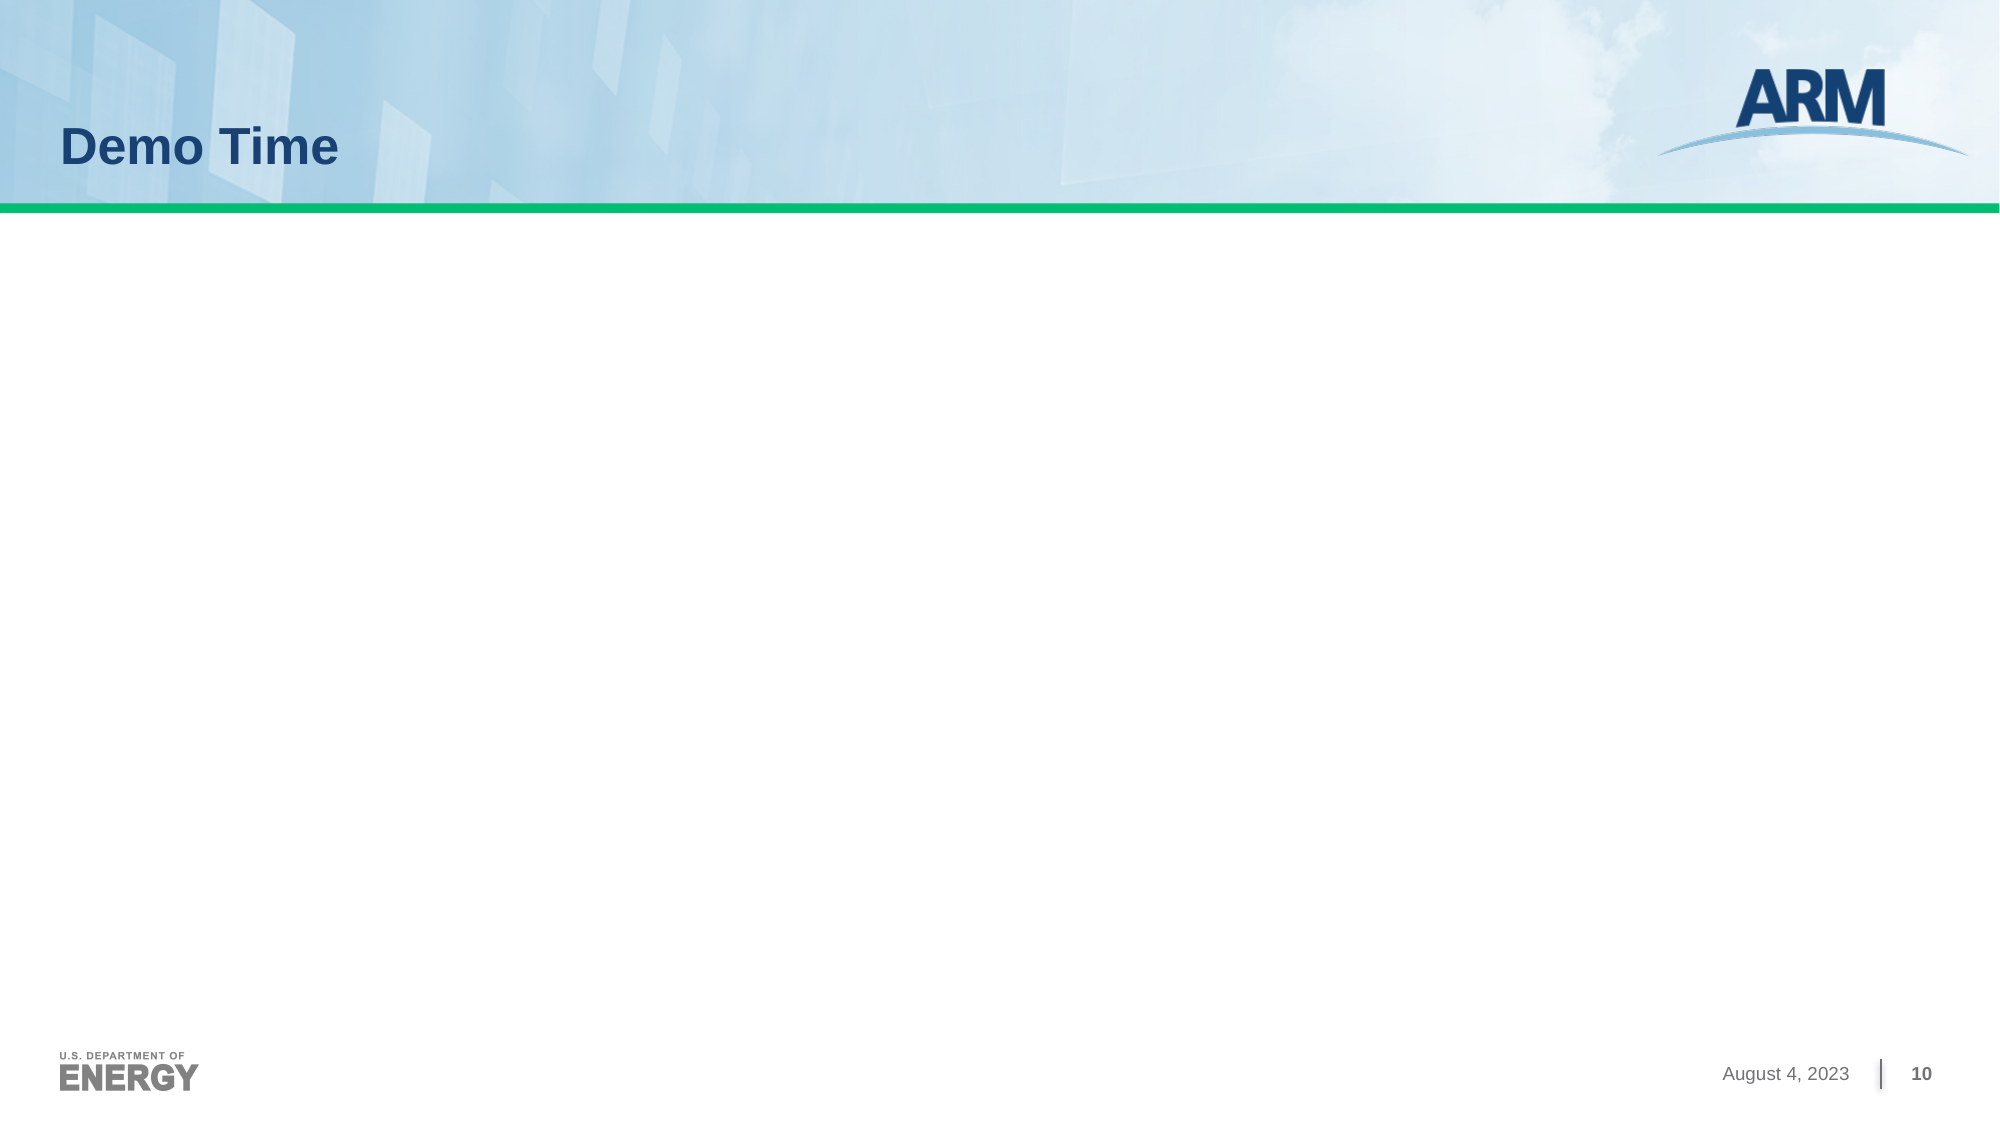

# Demo Time

August 4, 2023
10